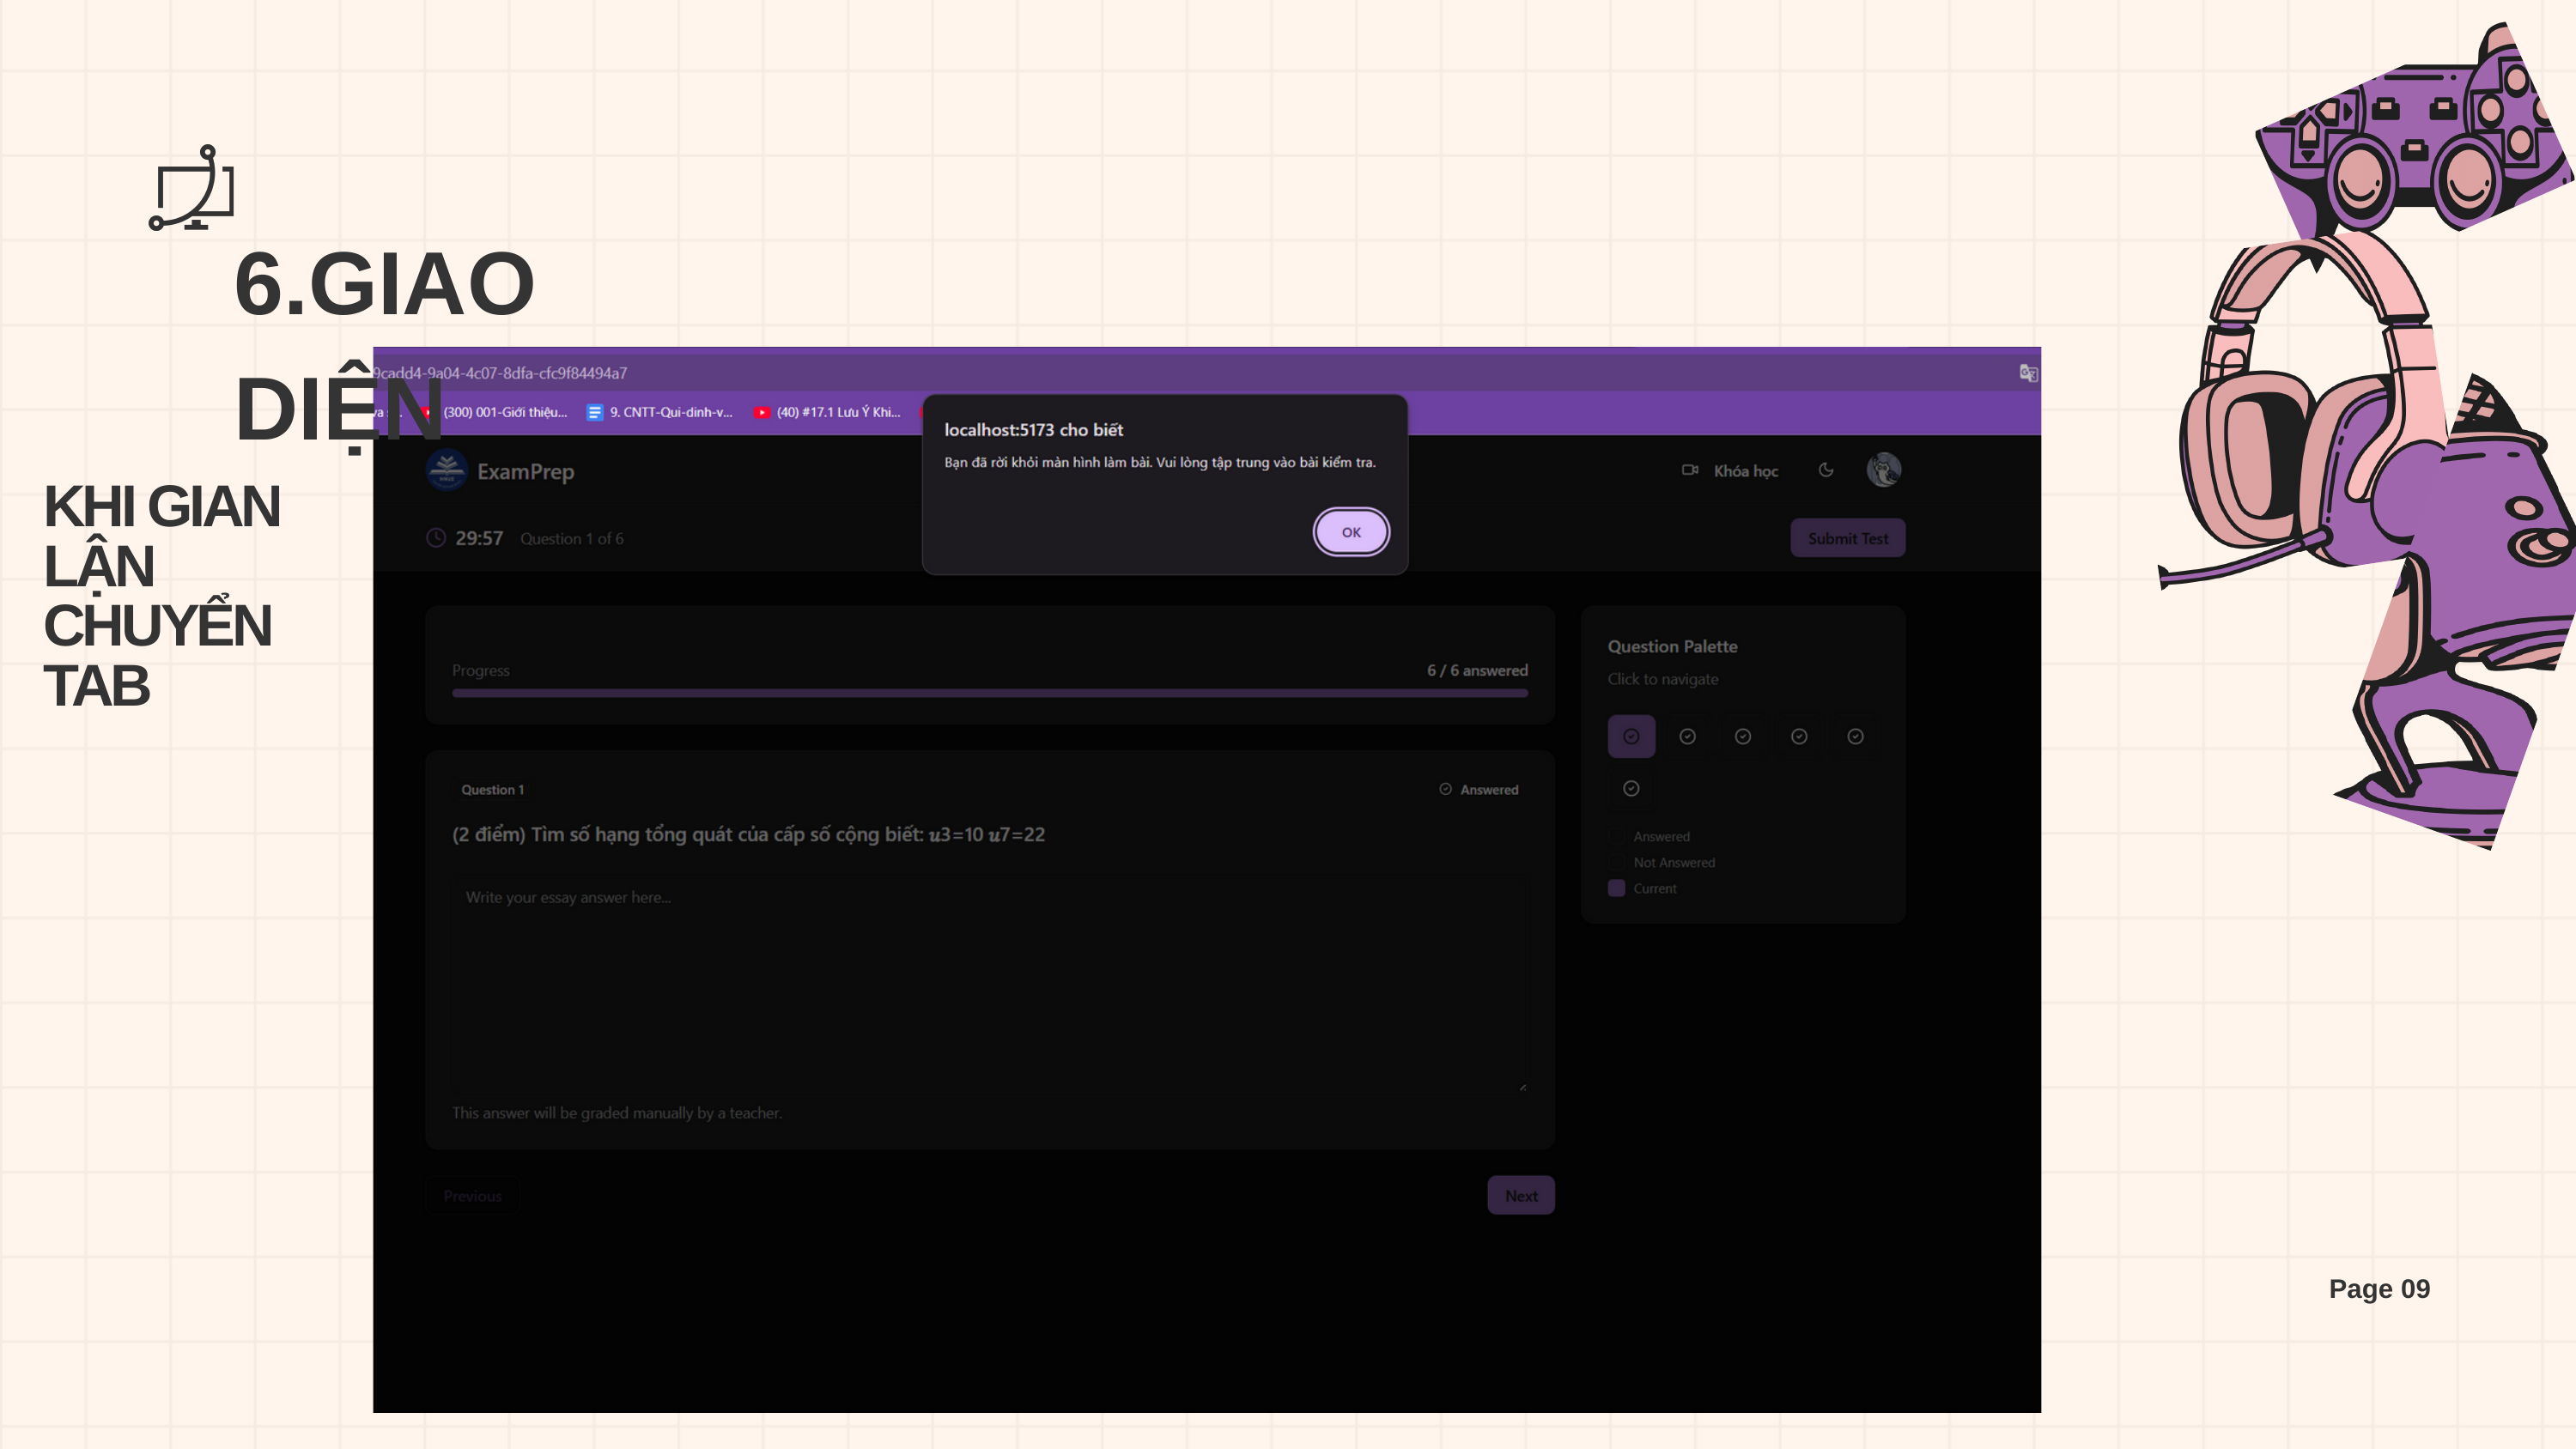

6.GIAO DIỆN

KHI GIAN LẬN CHUYỂN TAB
Page 09